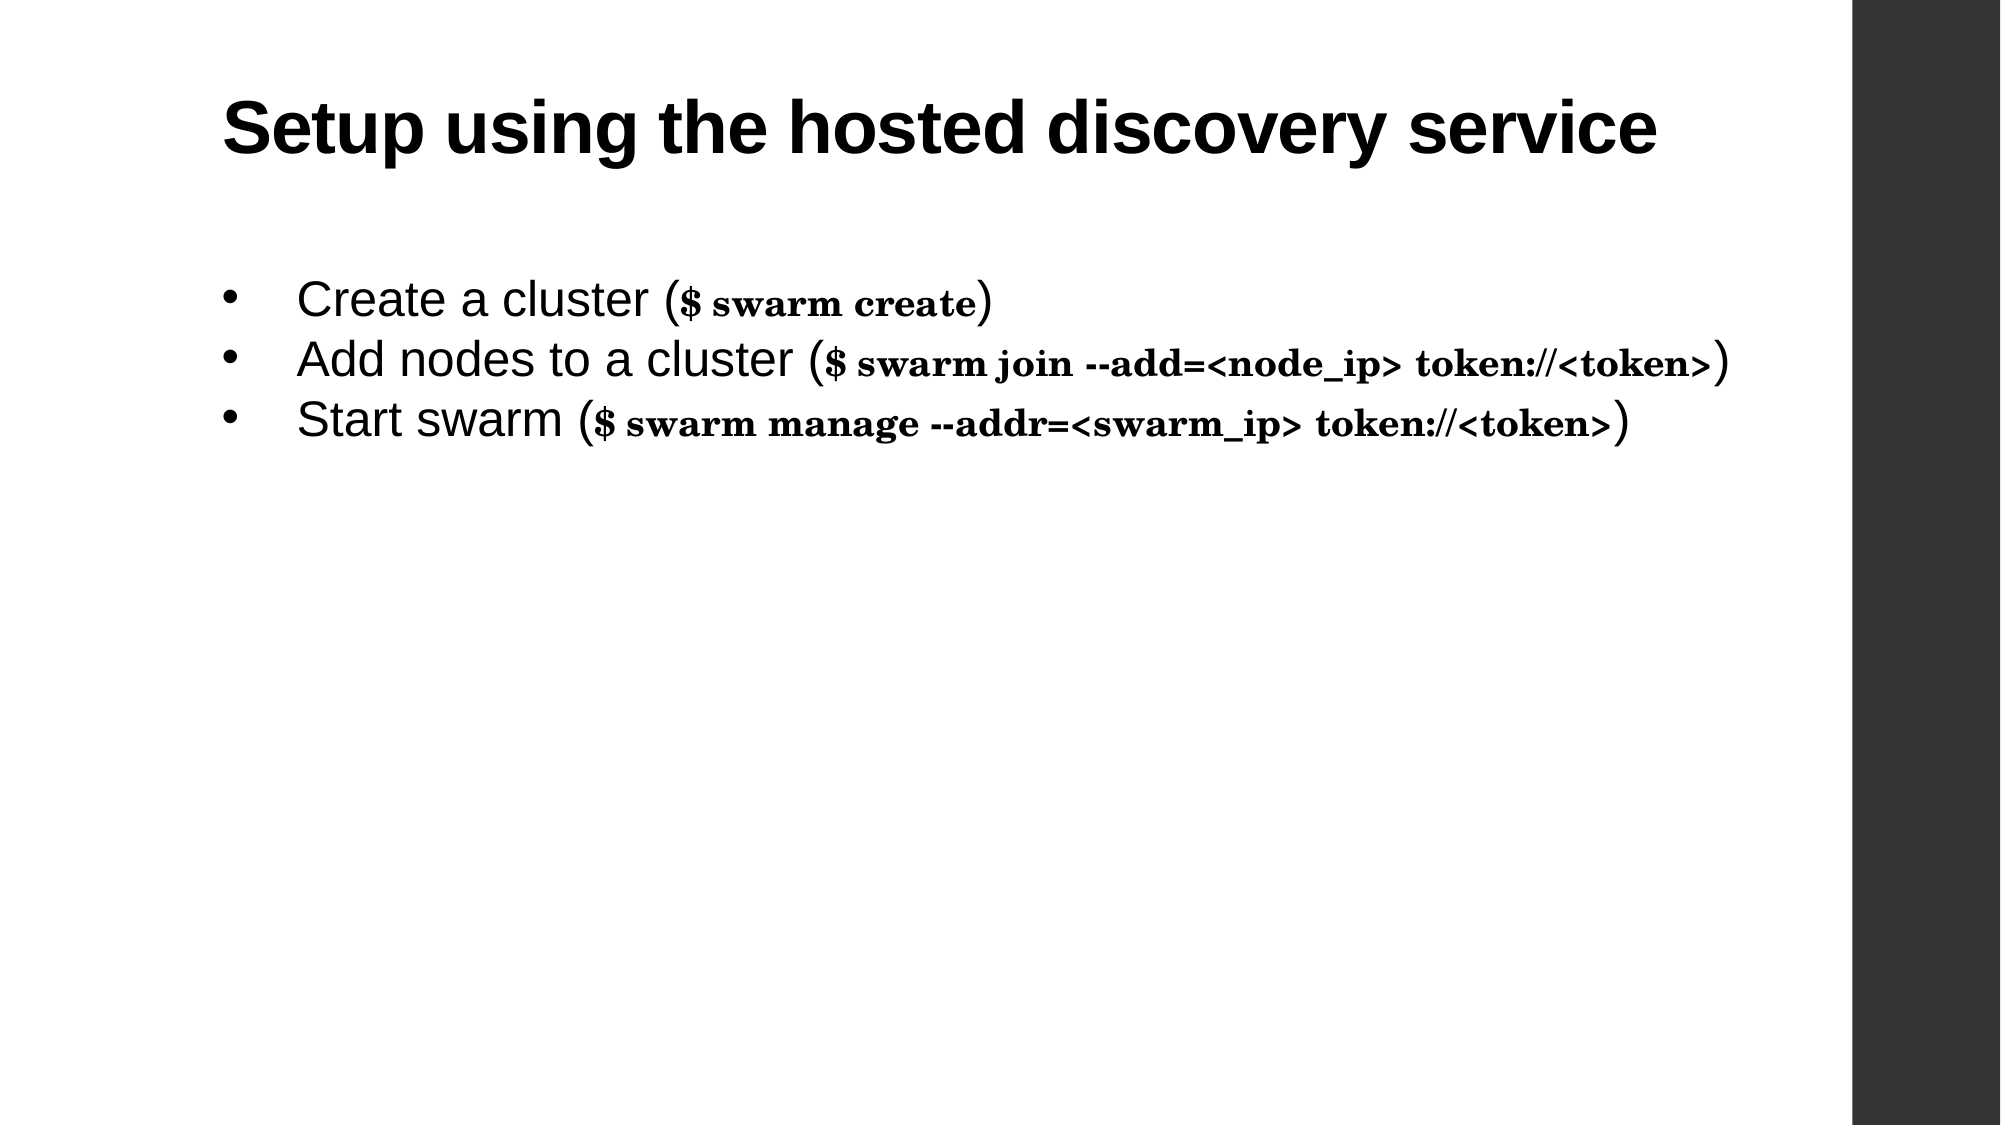

# Setup using the hosted discovery service
Create a cluster ($ swarm create)
Add nodes to a cluster ($ swarm join --add=<node_ip> token://<token>)
Start swarm ($ swarm manage --addr=<swarm_ip> token://<token>)